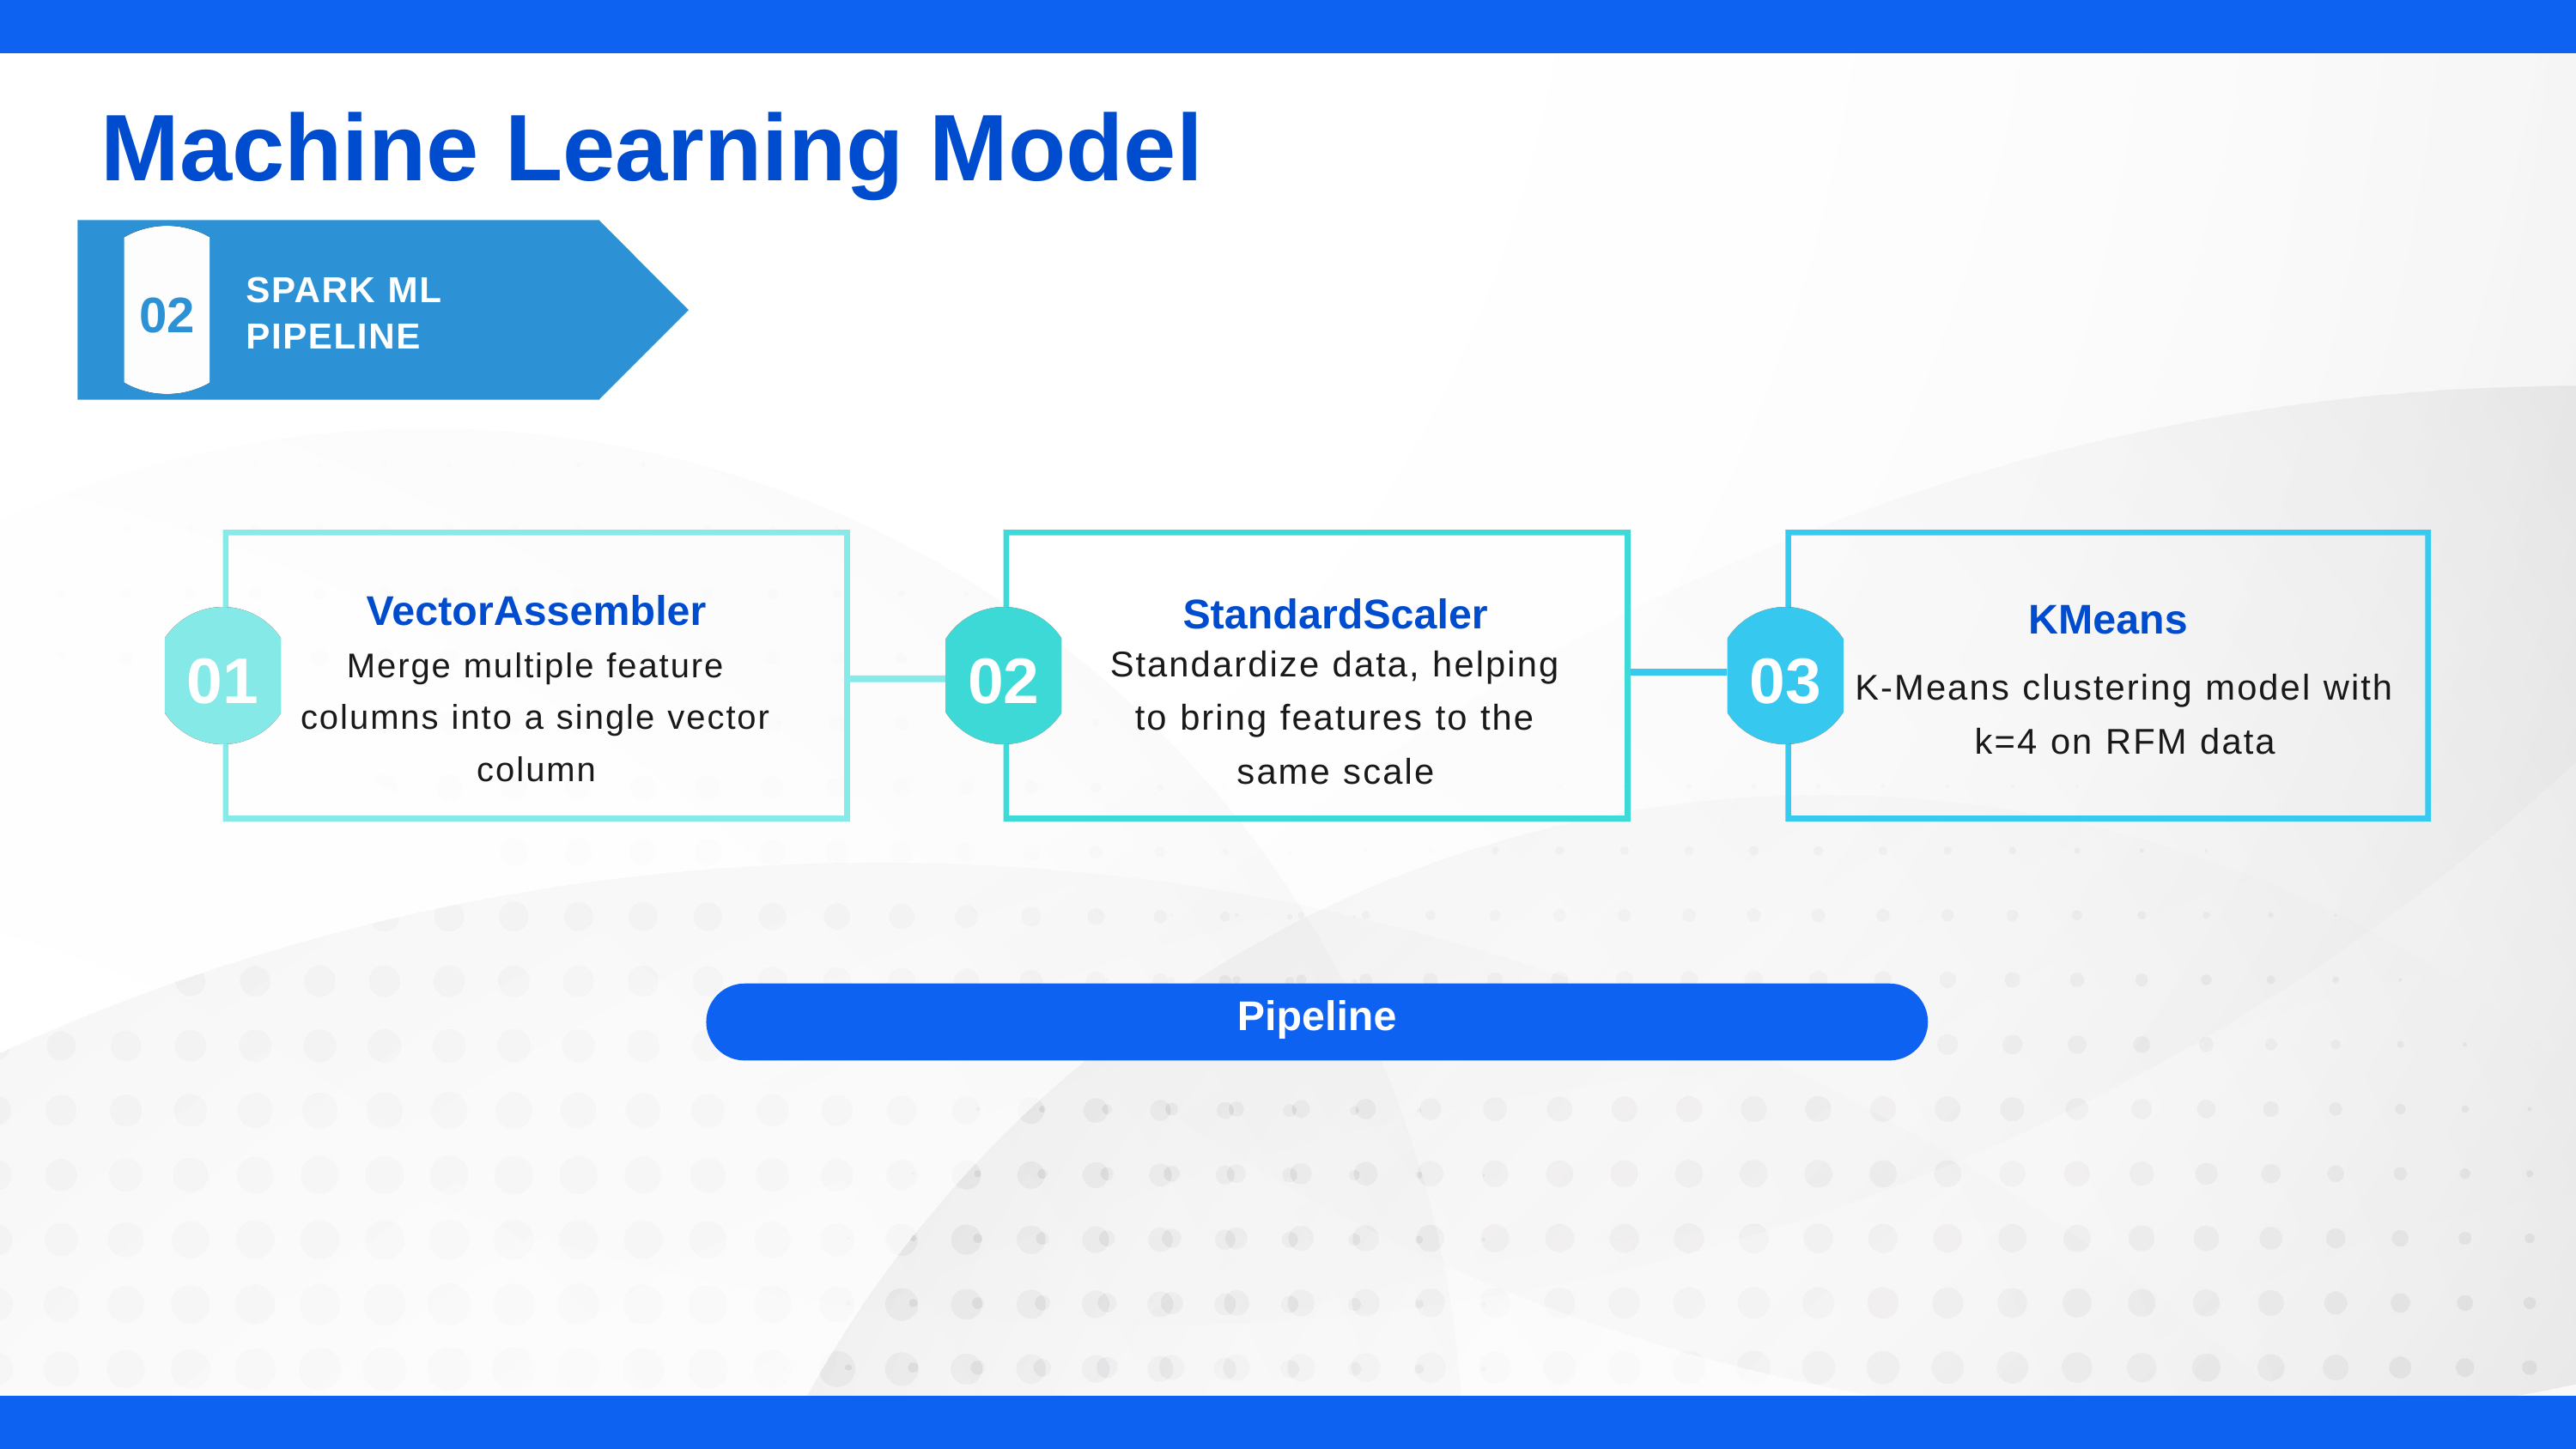

Machine Learning Model

02

SPARK ML PIPELINE

Merge multiple feature columns into a single vector column
VectorAssembler
StandardScaler
KMeans

01

02

03
Standardize data, helping to bring features to the same scale
K-Means clustering model with k=4 on RFM data

Pipeline